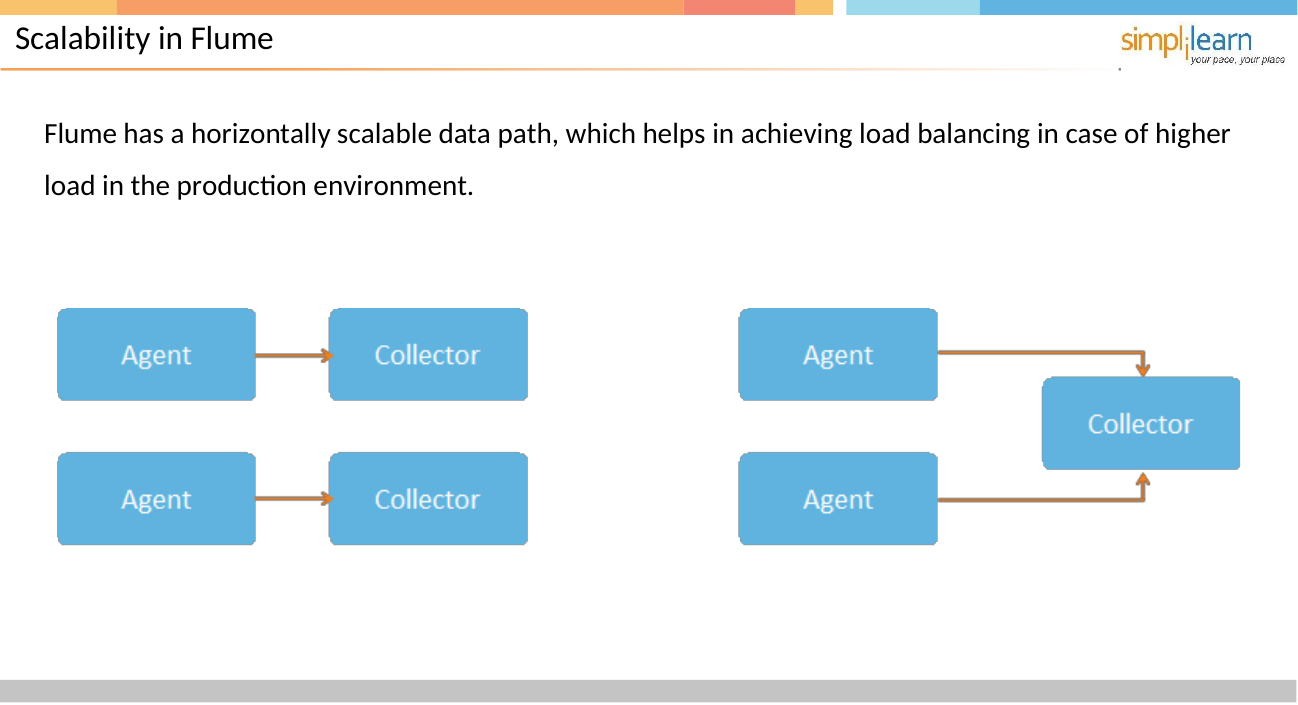

# Scalability in Flume

Flume has a horizontally scalable data path, which helps in achieving load balancing in case of higher
load in the production environment.